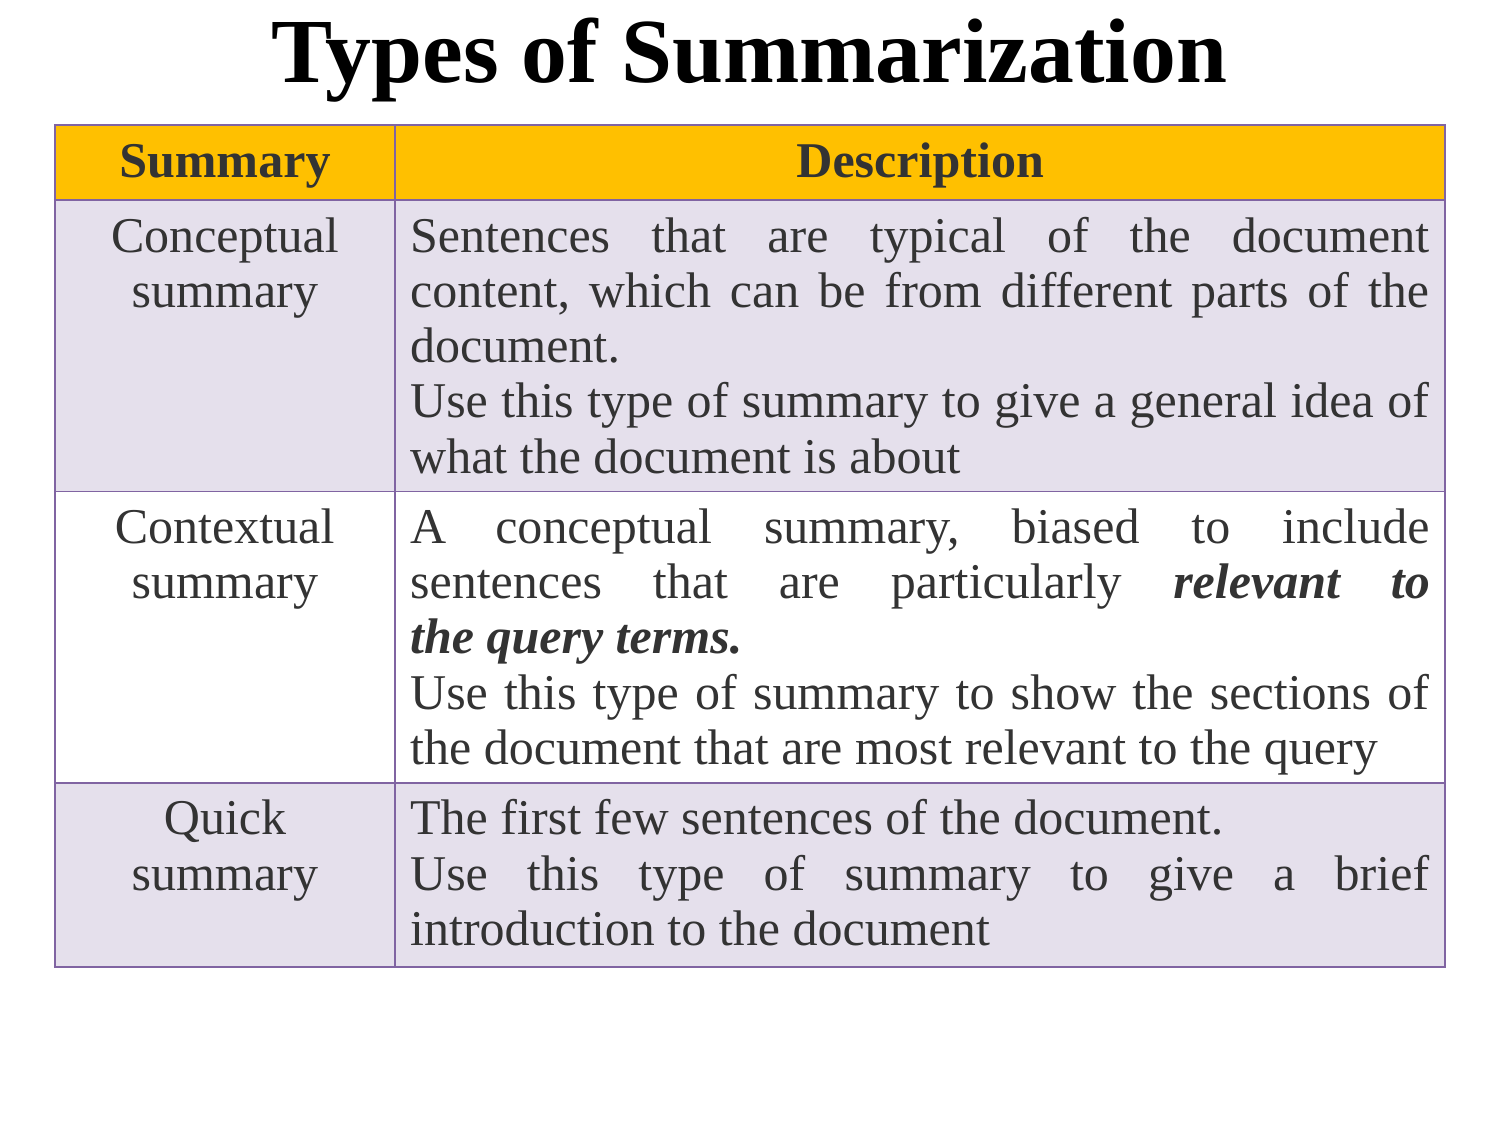

# Types of Summarization
| Summary | Description |
| --- | --- |
| Conceptual summary | Sentences that are typical of the document content, which can be from different parts of the document. Use this type of summary to give a general idea of what the document is about |
| Contextual summary | A conceptual summary, biased to include sentences that are particularly relevant to the query terms. Use this type of summary to show the sections of the document that are most relevant to the query |
| Quick summary | The first few sentences of the document. Use this type of summary to give a brief introduction to the document |